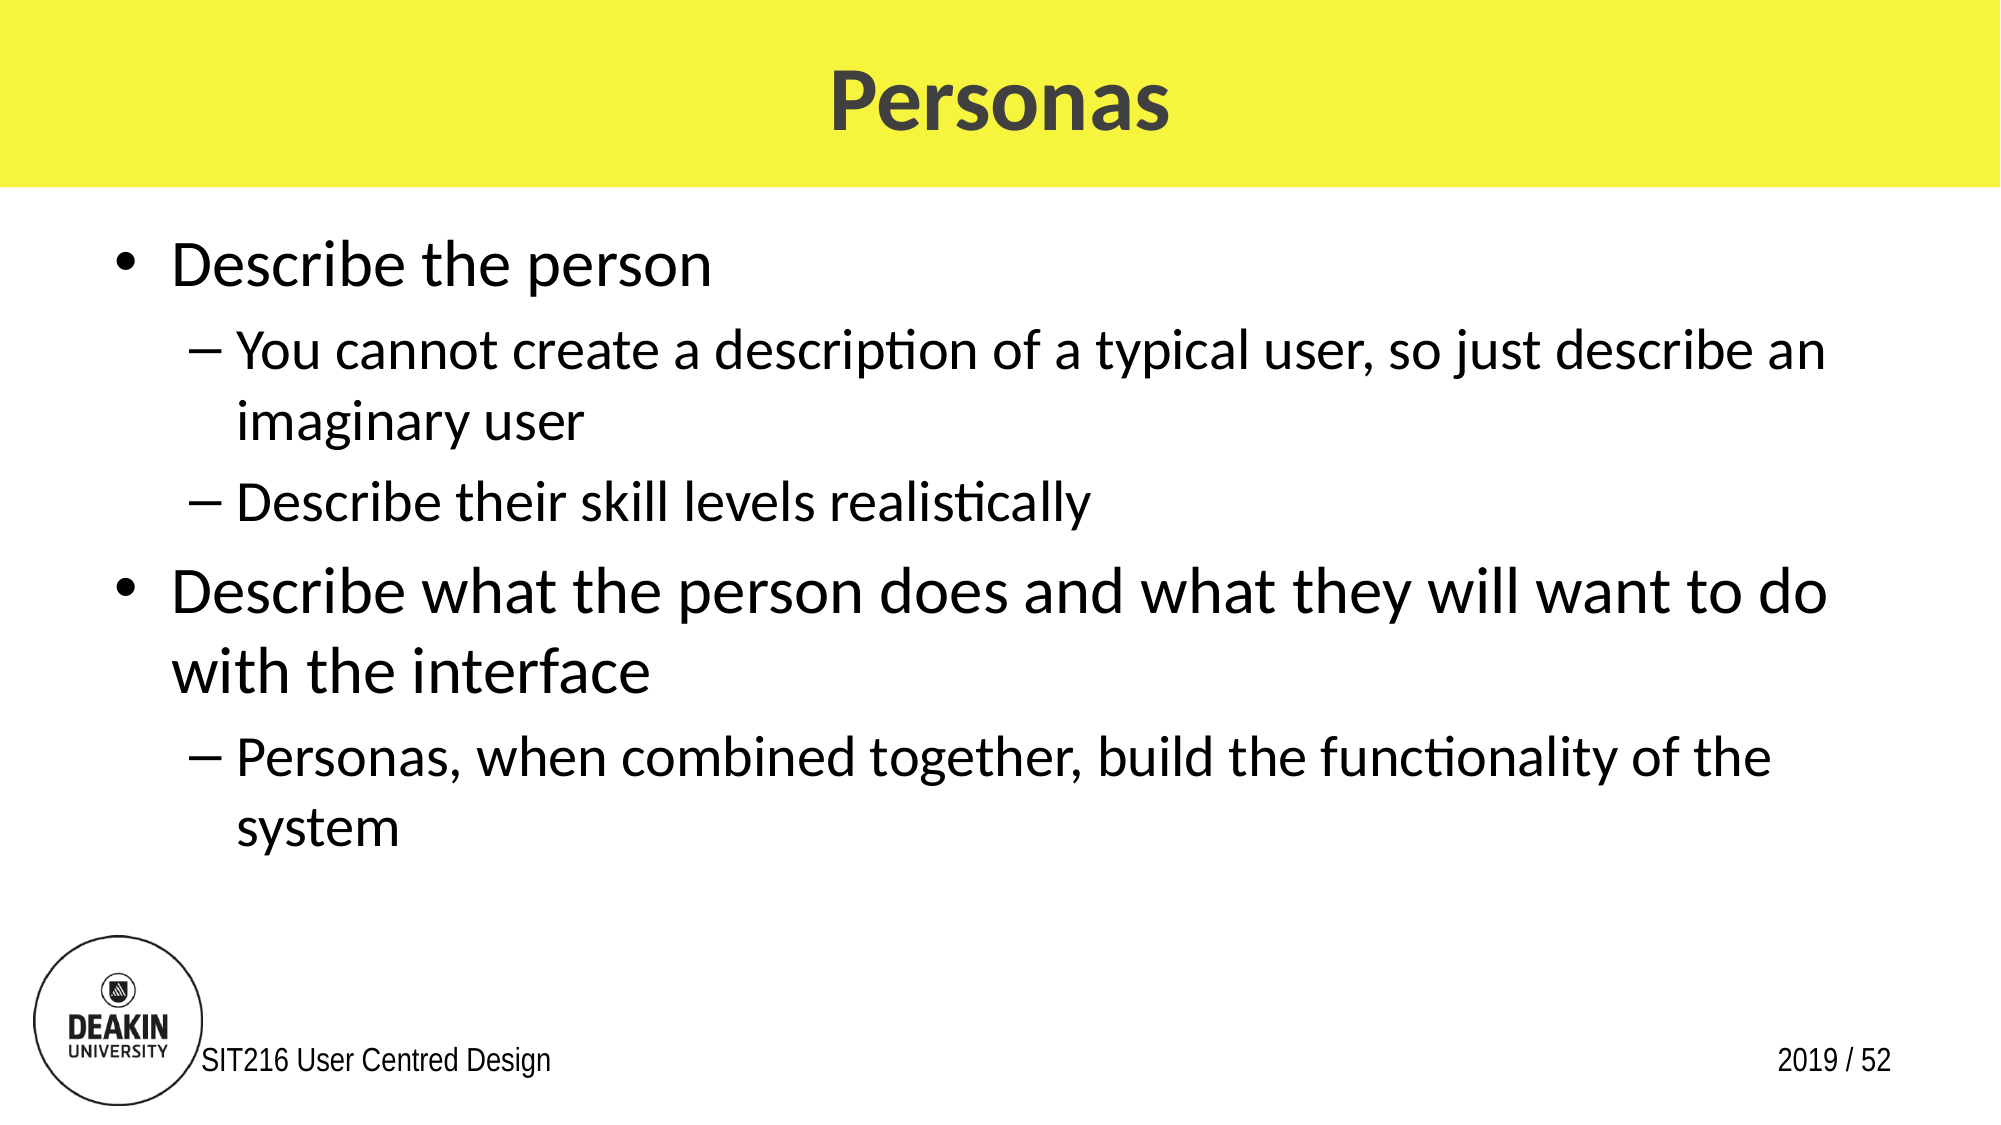

# Personas
Describe the person
You cannot create a description of a typical user, so just describe an imaginary user
Describe their skill levels realistically
Describe what the person does and what they will want to do with the interface
Personas, when combined together, build the functionality of the system